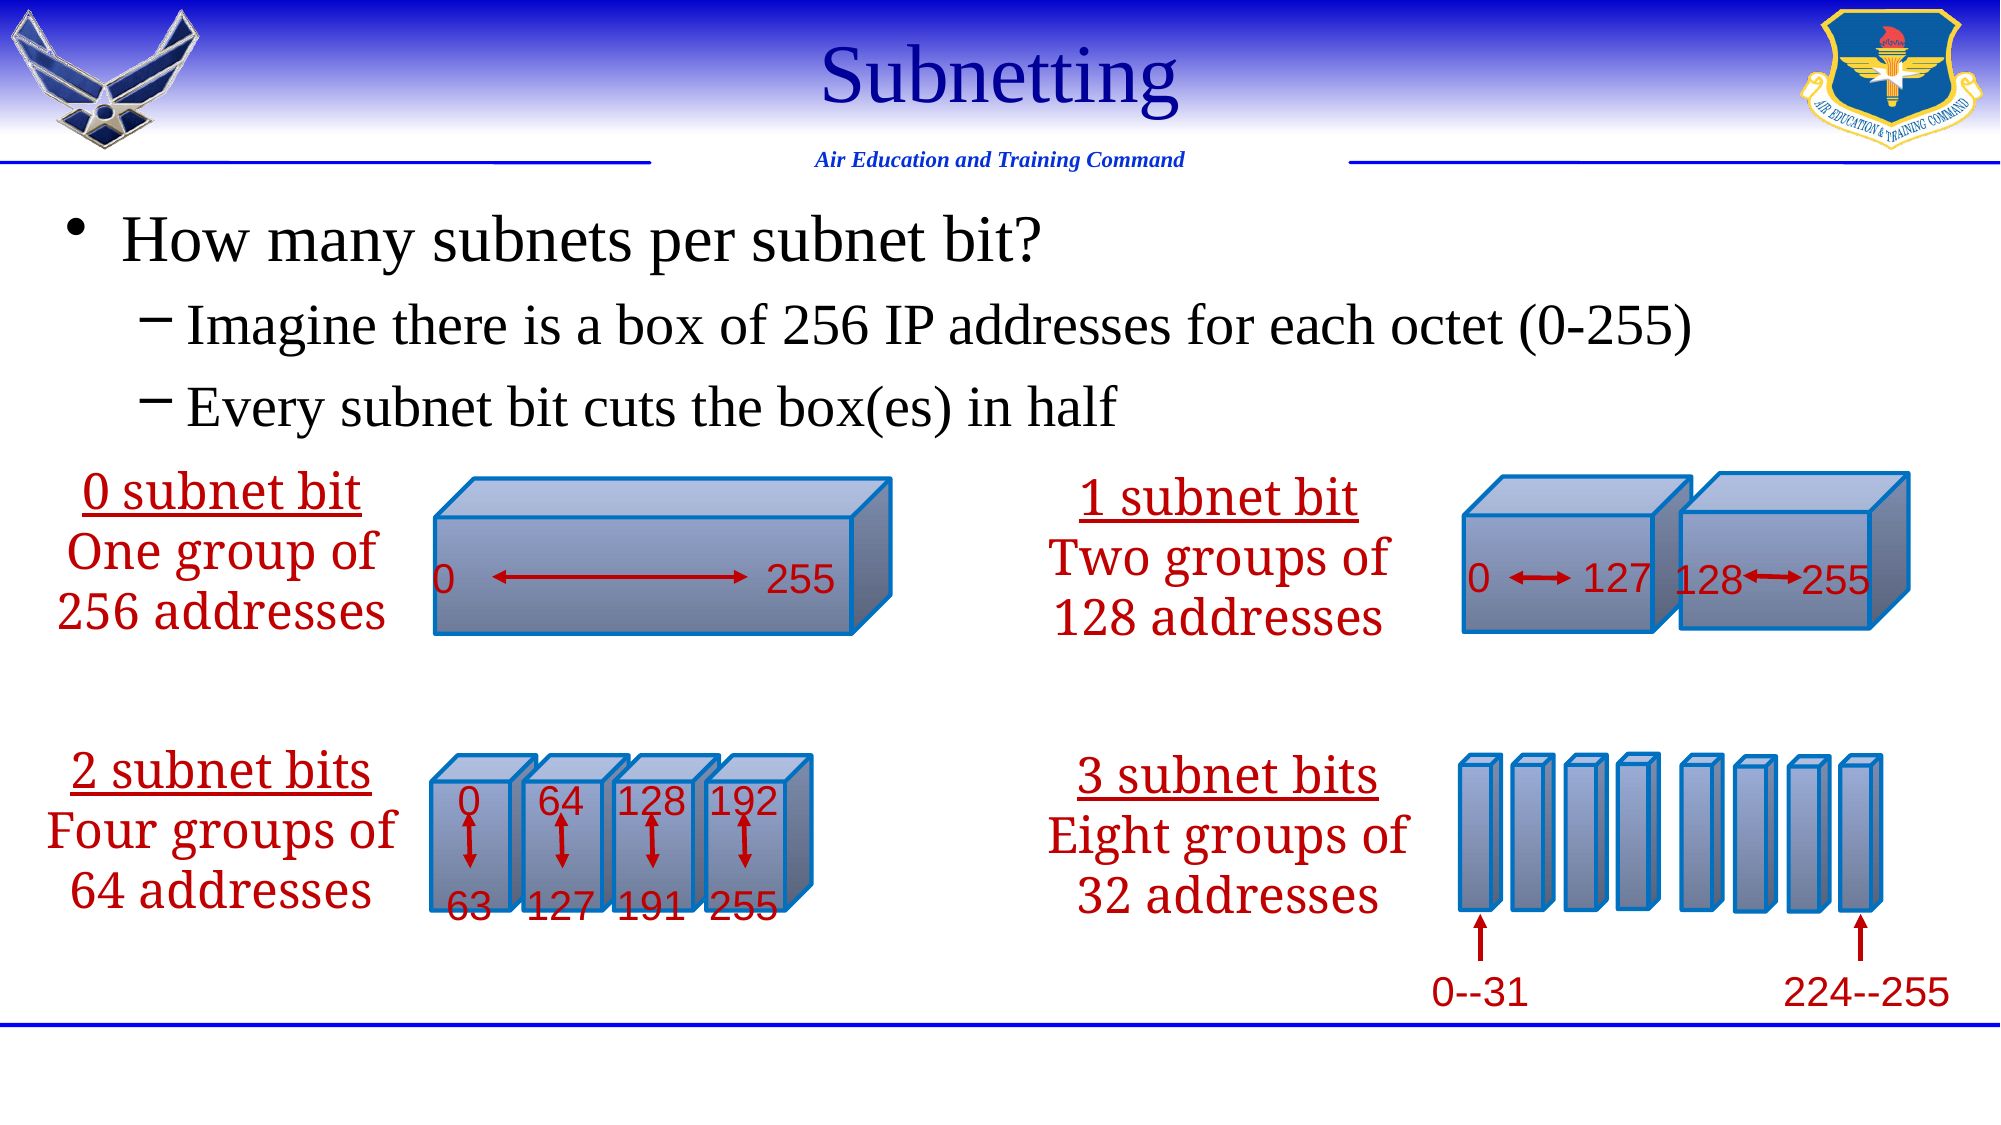

# Subnetting
How many subnets per subnet bit?
Imagine there is a box of 256 IP addresses for each octet (0-255)
Every subnet bit cuts the box(es) in half

0 subnet bit
One group of
256 addresses
1 subnet bit
Two groups of
128 addresses

128   255
0       127
0        127
0                           255
128     255
2 subnet bits
Four groups of
64 addresses
3 subnet bits
Eight groups of
32 addresses

  0

 63

 64

127

128

191

192

255

0--31
224--255